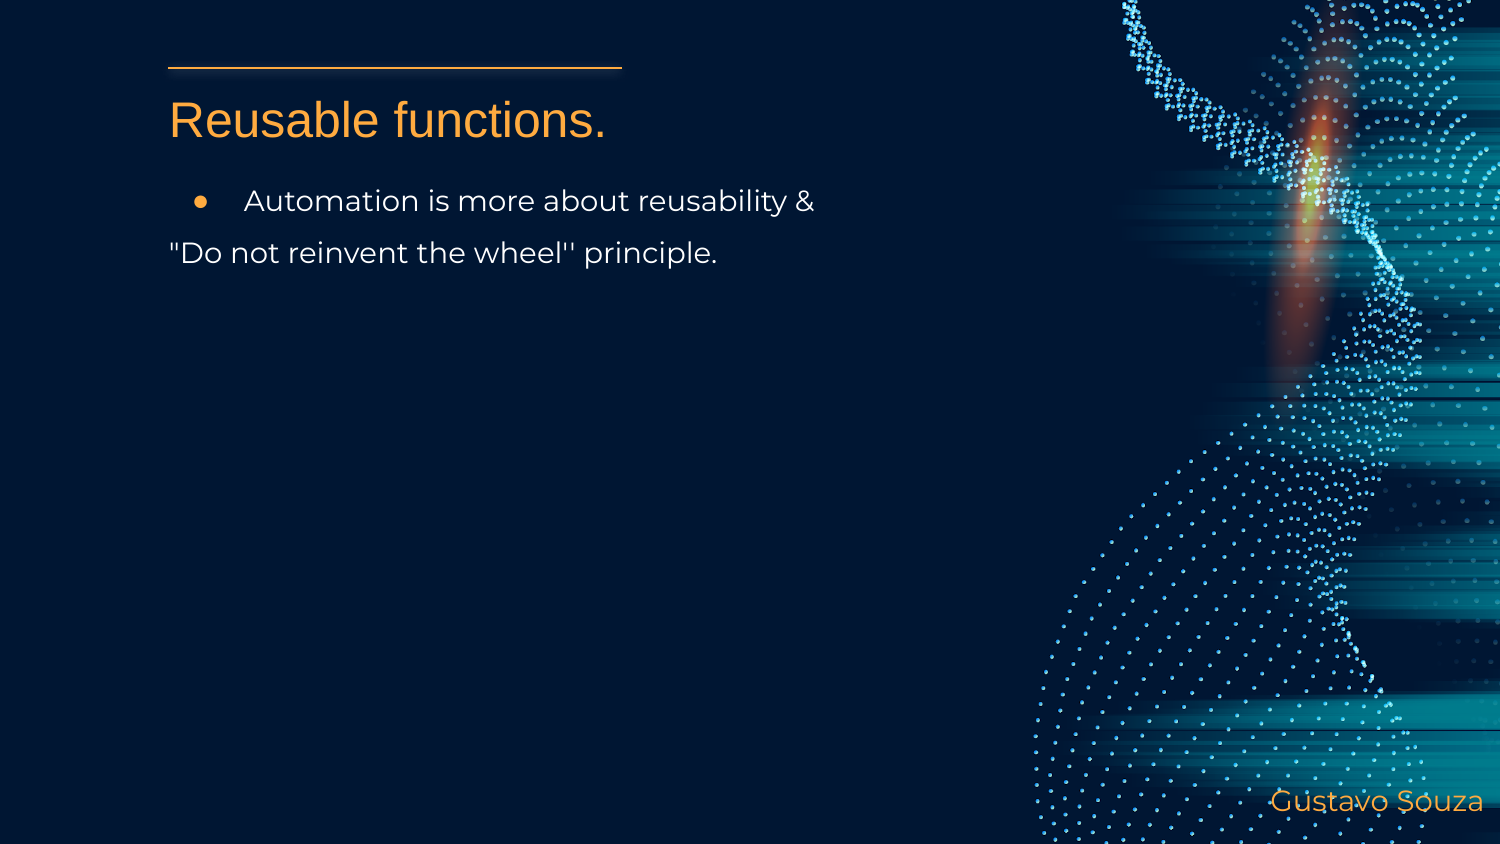

# Reusable functions.
Automation is more about reusability &
"Do not reinvent the wheel'' principle.

Gustavo Souza